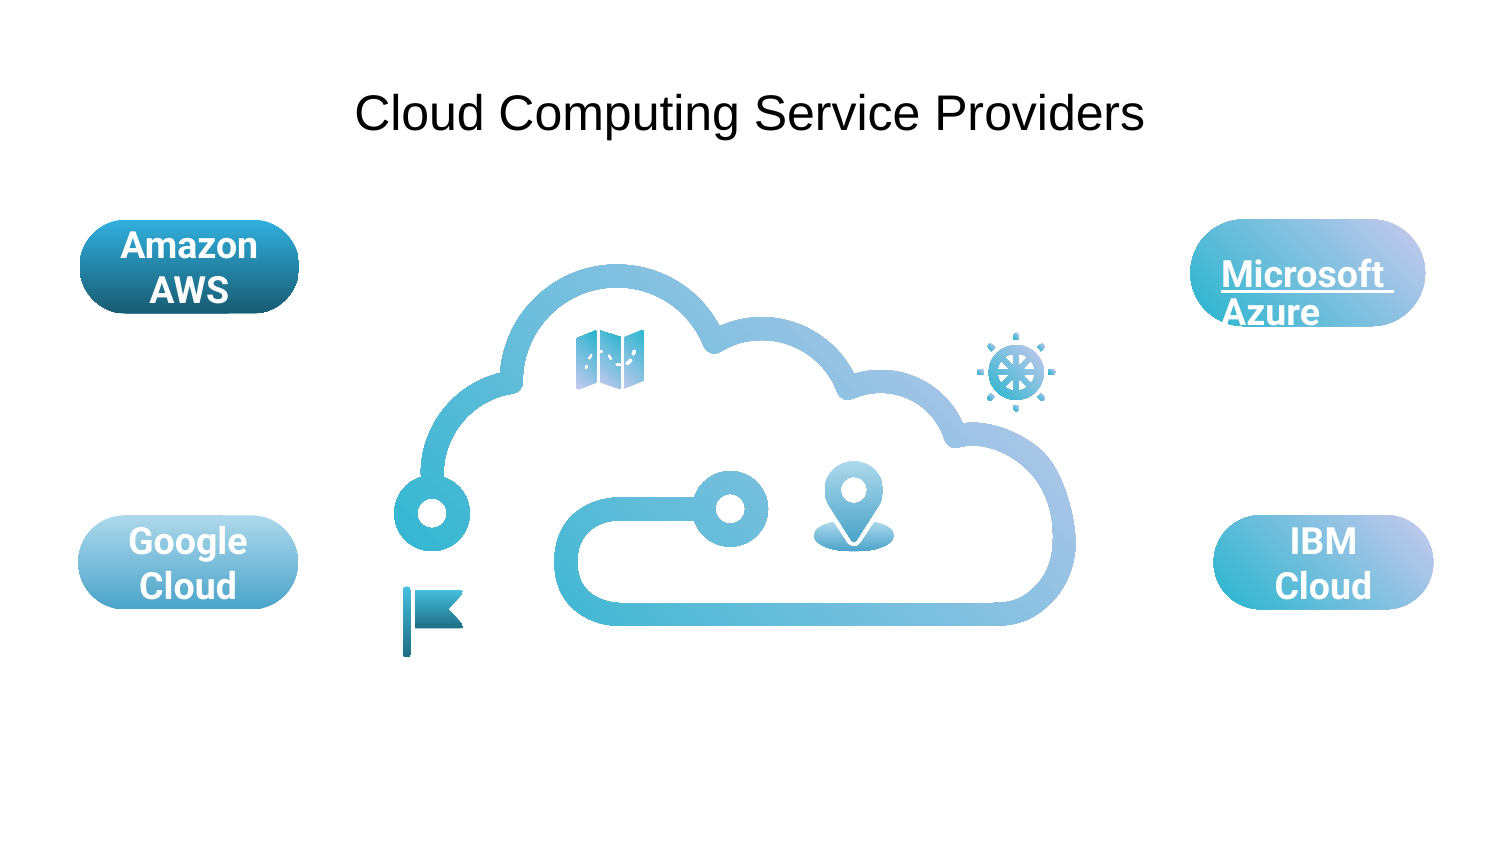

# Cloud Computing Service Providers
Amazon AWS
Microsoft Azure

Google Cloud
IBM Cloud